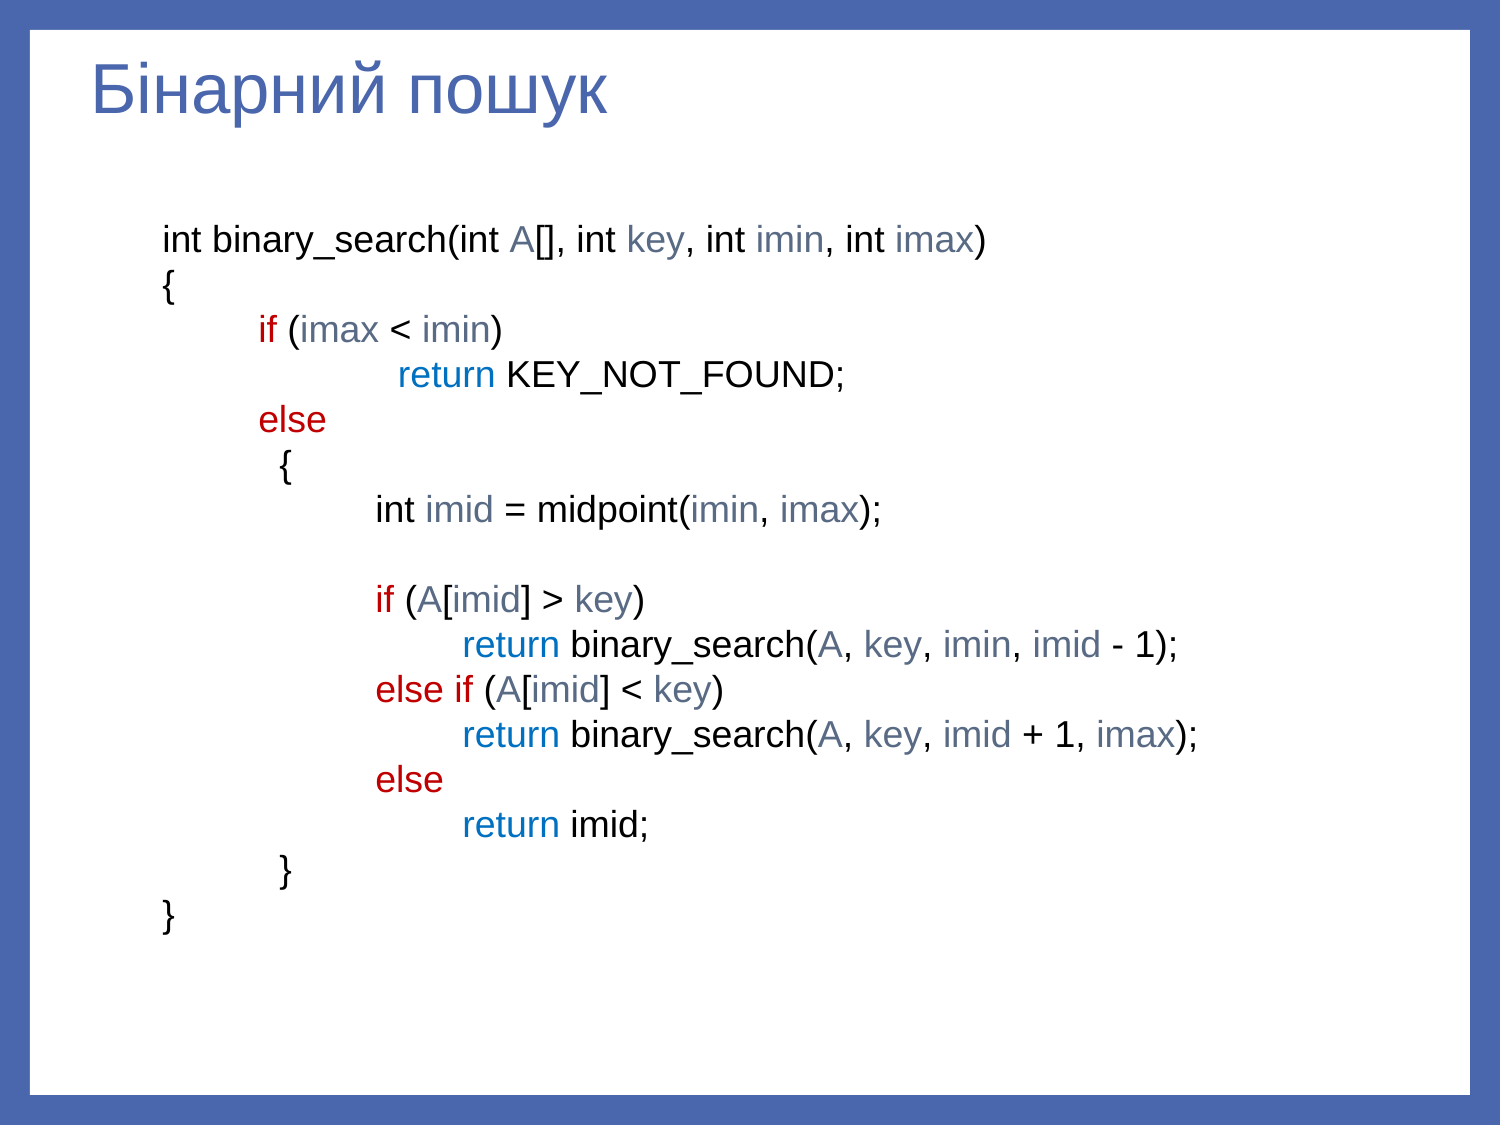

# Бінарний пошук
int binary_search(int A[], int key, int imin, int imax)
{
  if (imax < imin)
   	 return KEY_NOT_FOUND;
  else
    {
      int imid = midpoint(imin, imax);

      if (A[imid] > key)
        	return binary_search(A, key, imin, imid - 1);
      else if (A[imid] < key)
        	return binary_search(A, key, imid + 1, imax);
      else
        	return imid;
    }
}